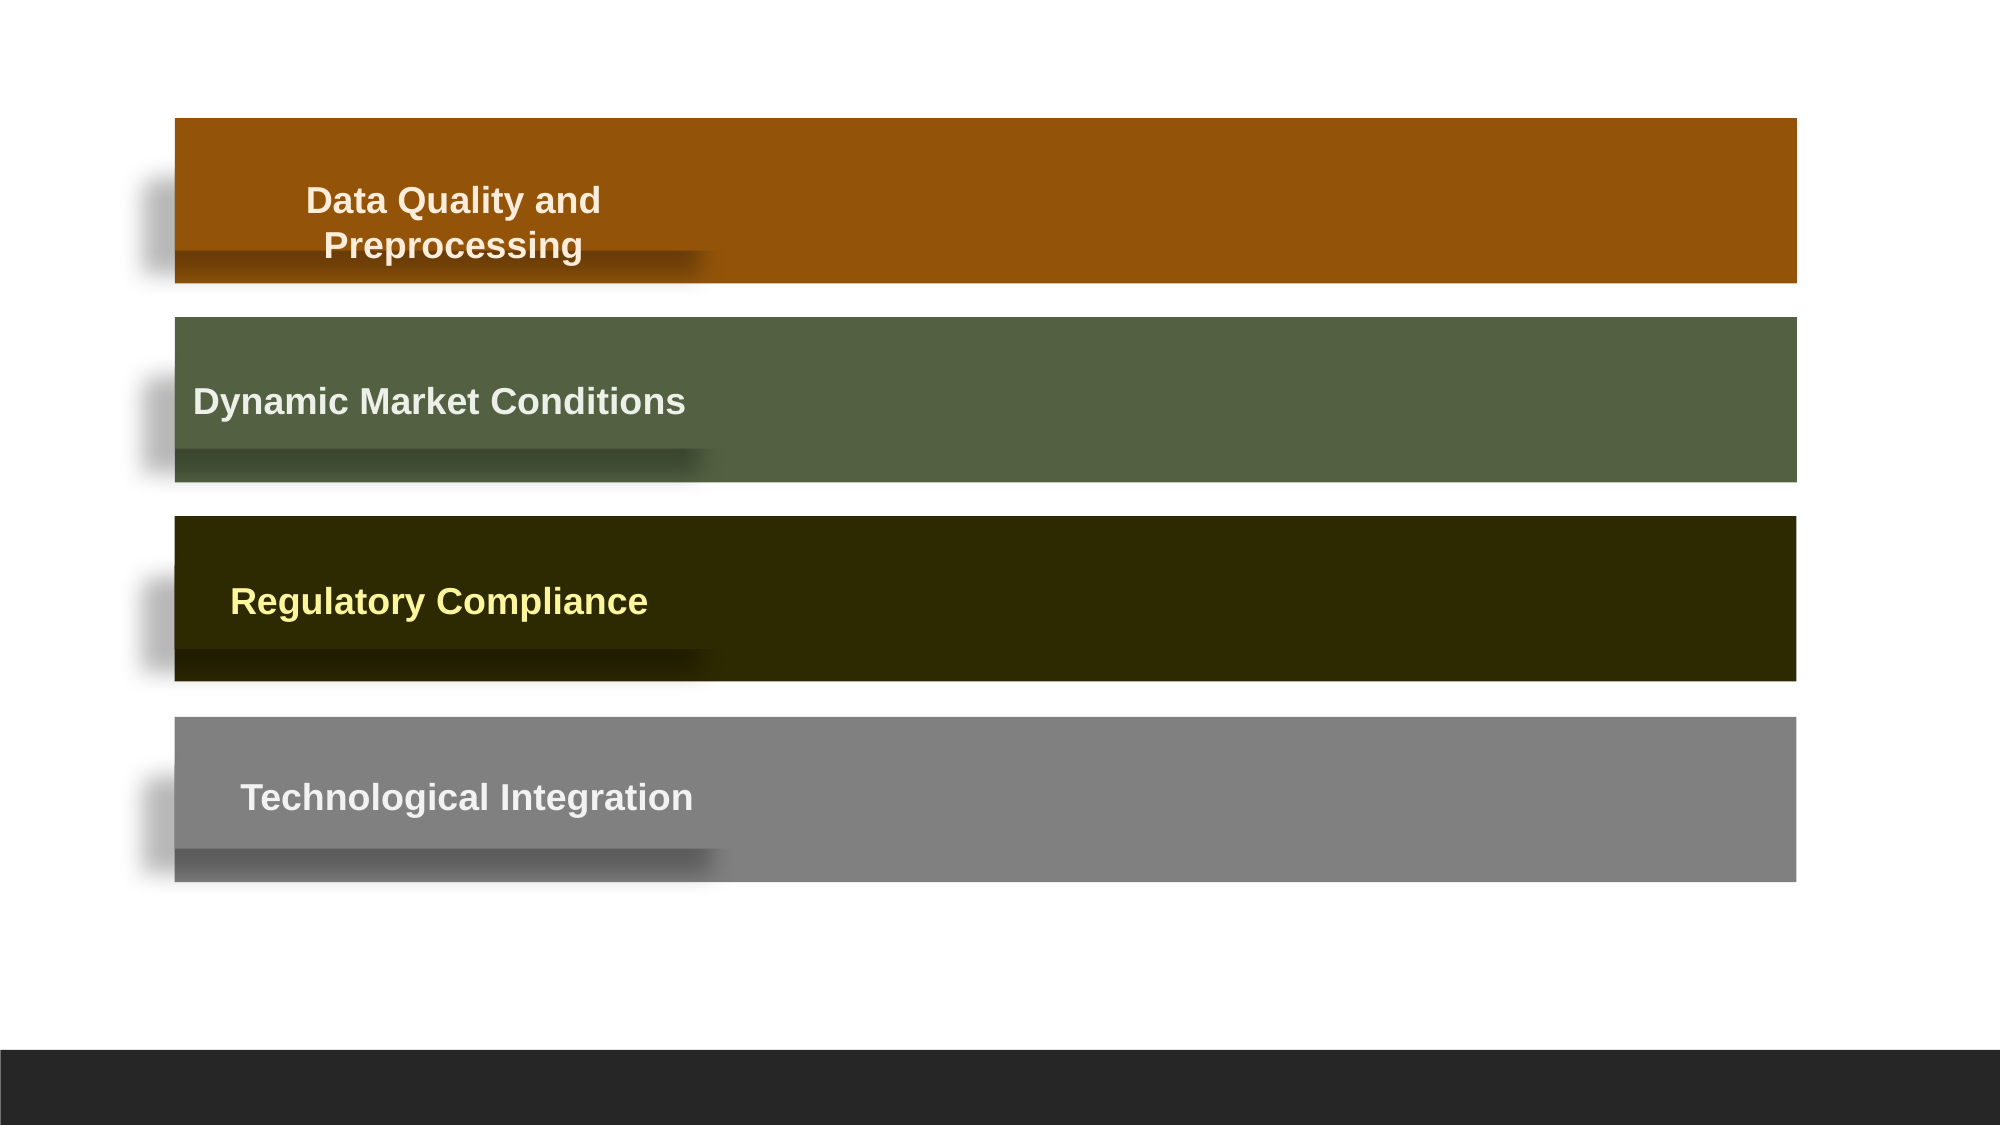

Ensuring data quality by addressing issues like missing values and outliers during preprocessing.

Data Quality and Preprocessing

Navigating the impact of dynamic market conditions on the relevance and accuracy of predictive models..

Dynamic Market Conditions

Meeting stringent regulatory standards to ensure compliance with legal and ethical guidelines.

Regulatory Compliance

Seamlessly integrating emerging technologies into the analysis process without introducing complexities

Technological Integration